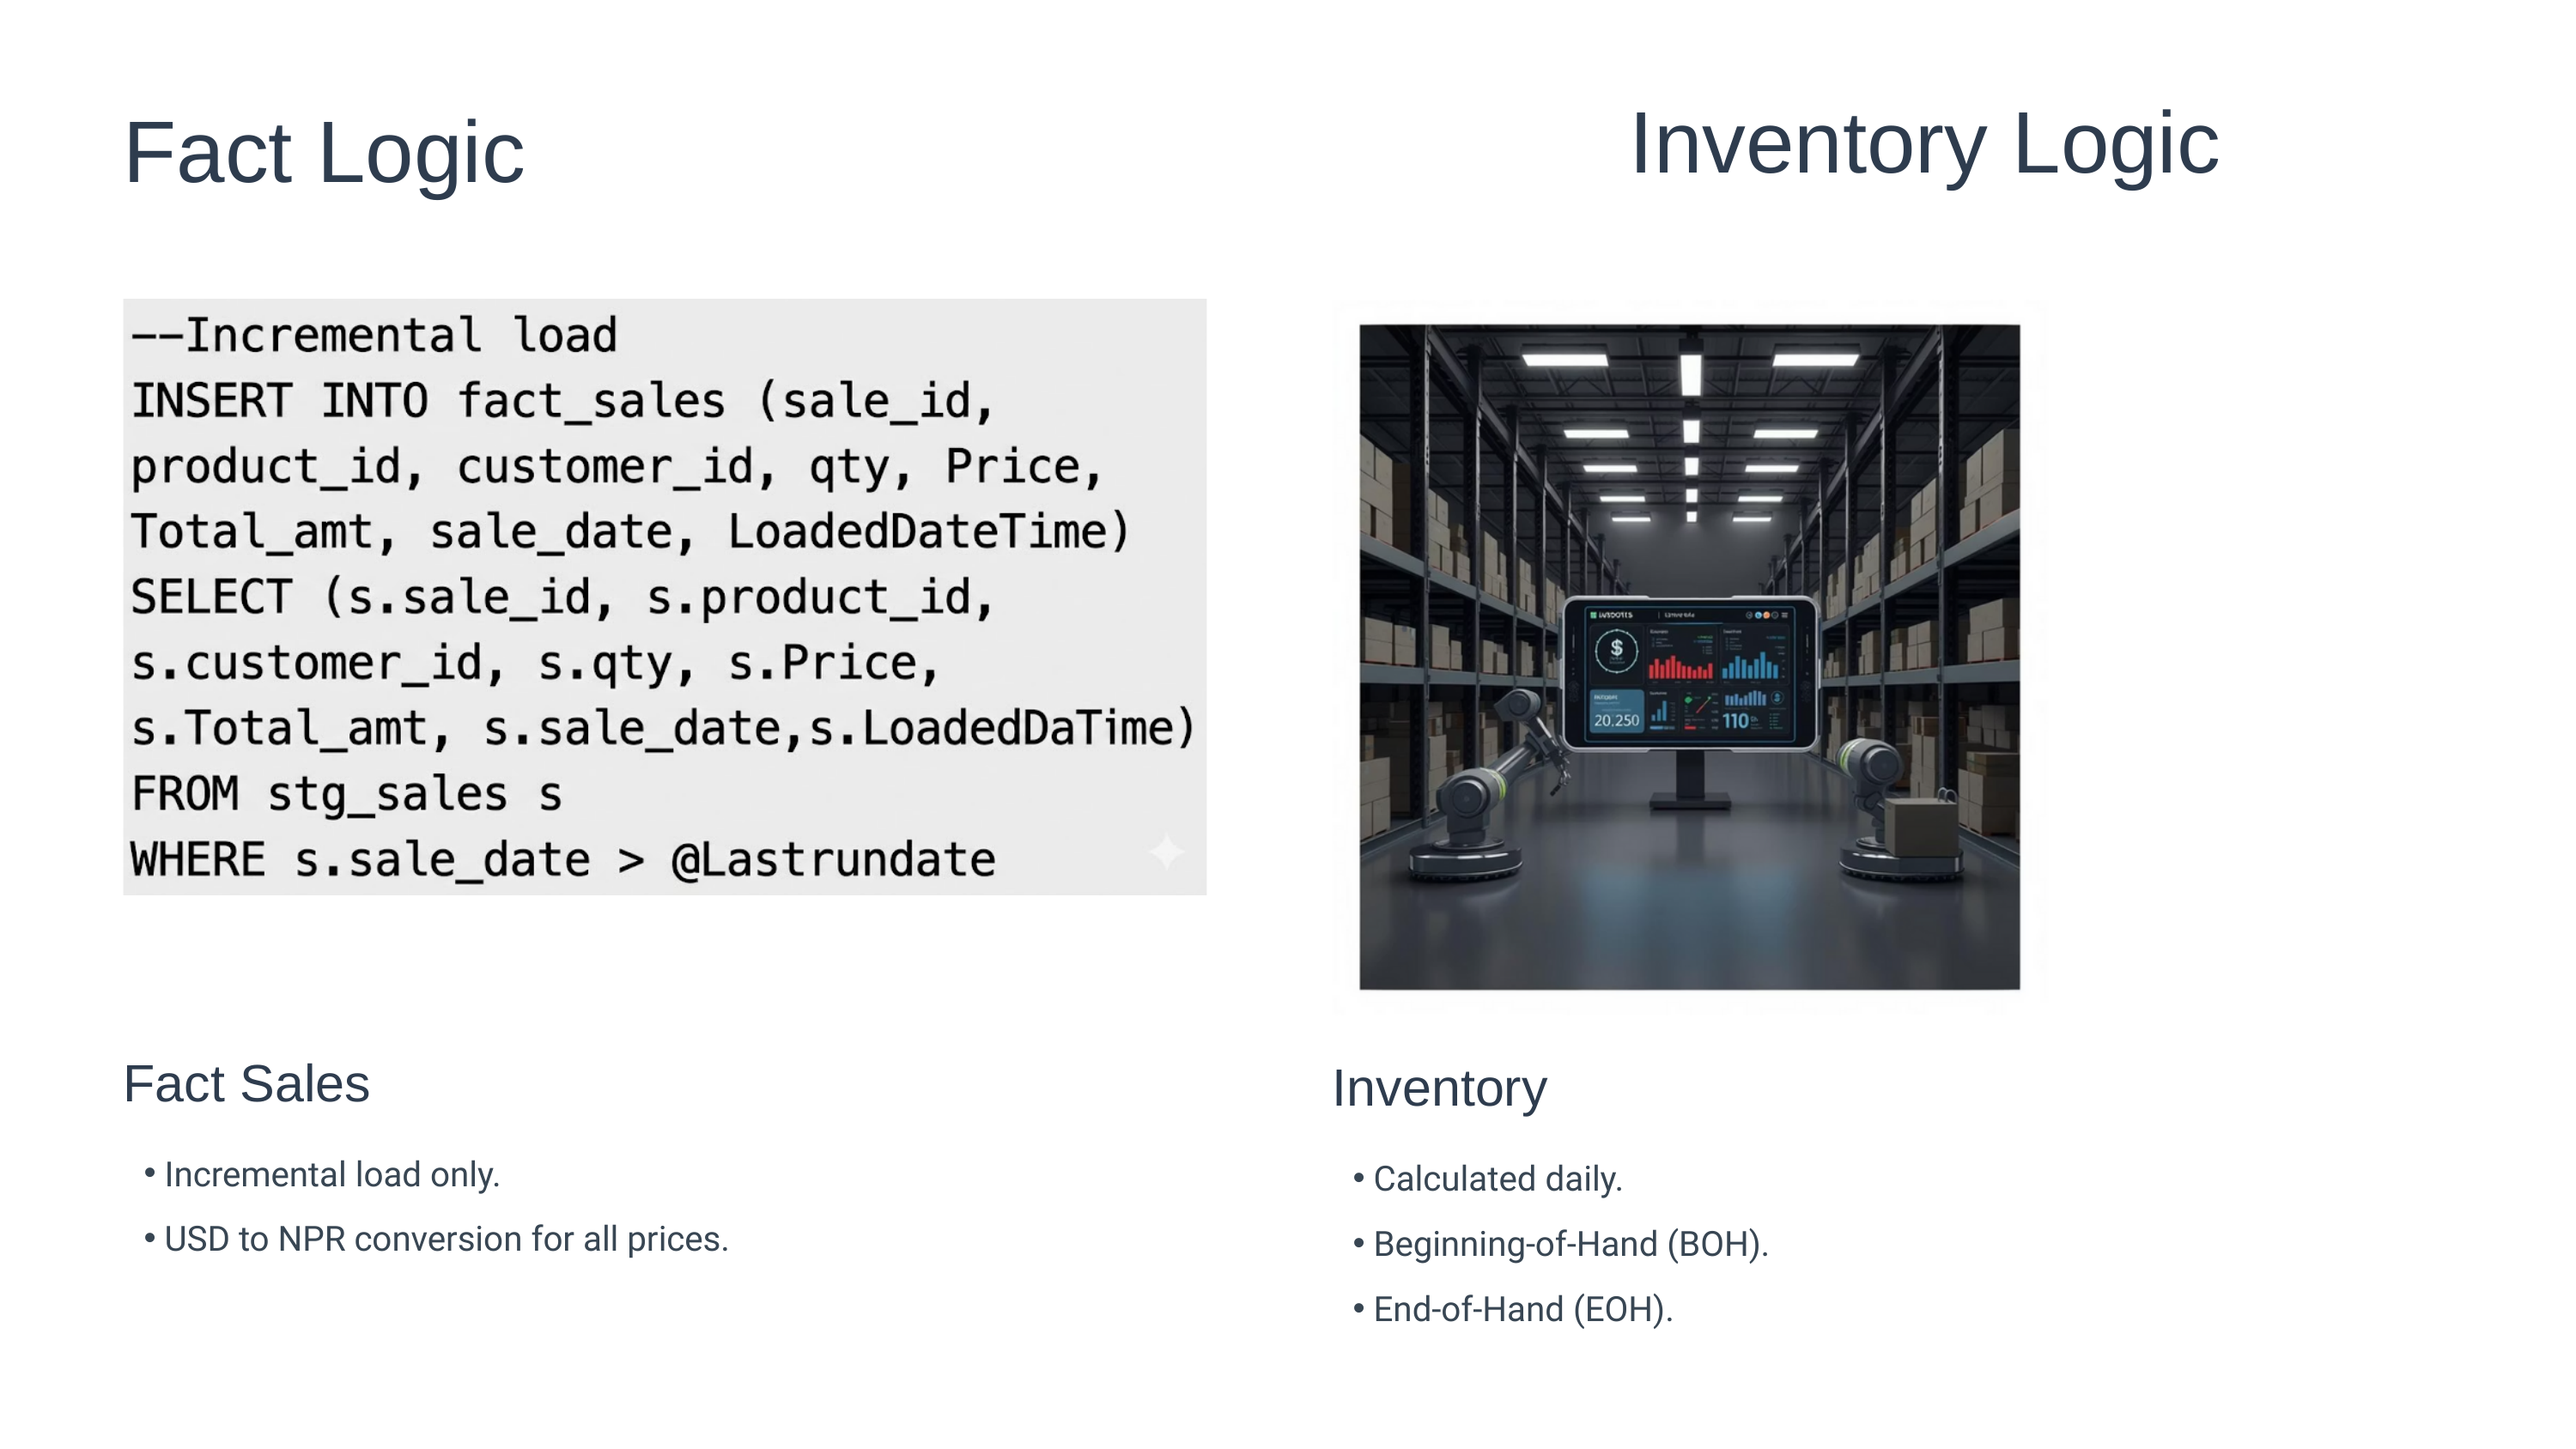

Inventory Logic
Fact Logic

Fact Sales
Inventory
Incremental load only.
Calculated daily.
USD to NPR conversion for all prices.
Beginning-of-Hand (BOH).
End-of-Hand (EOH).